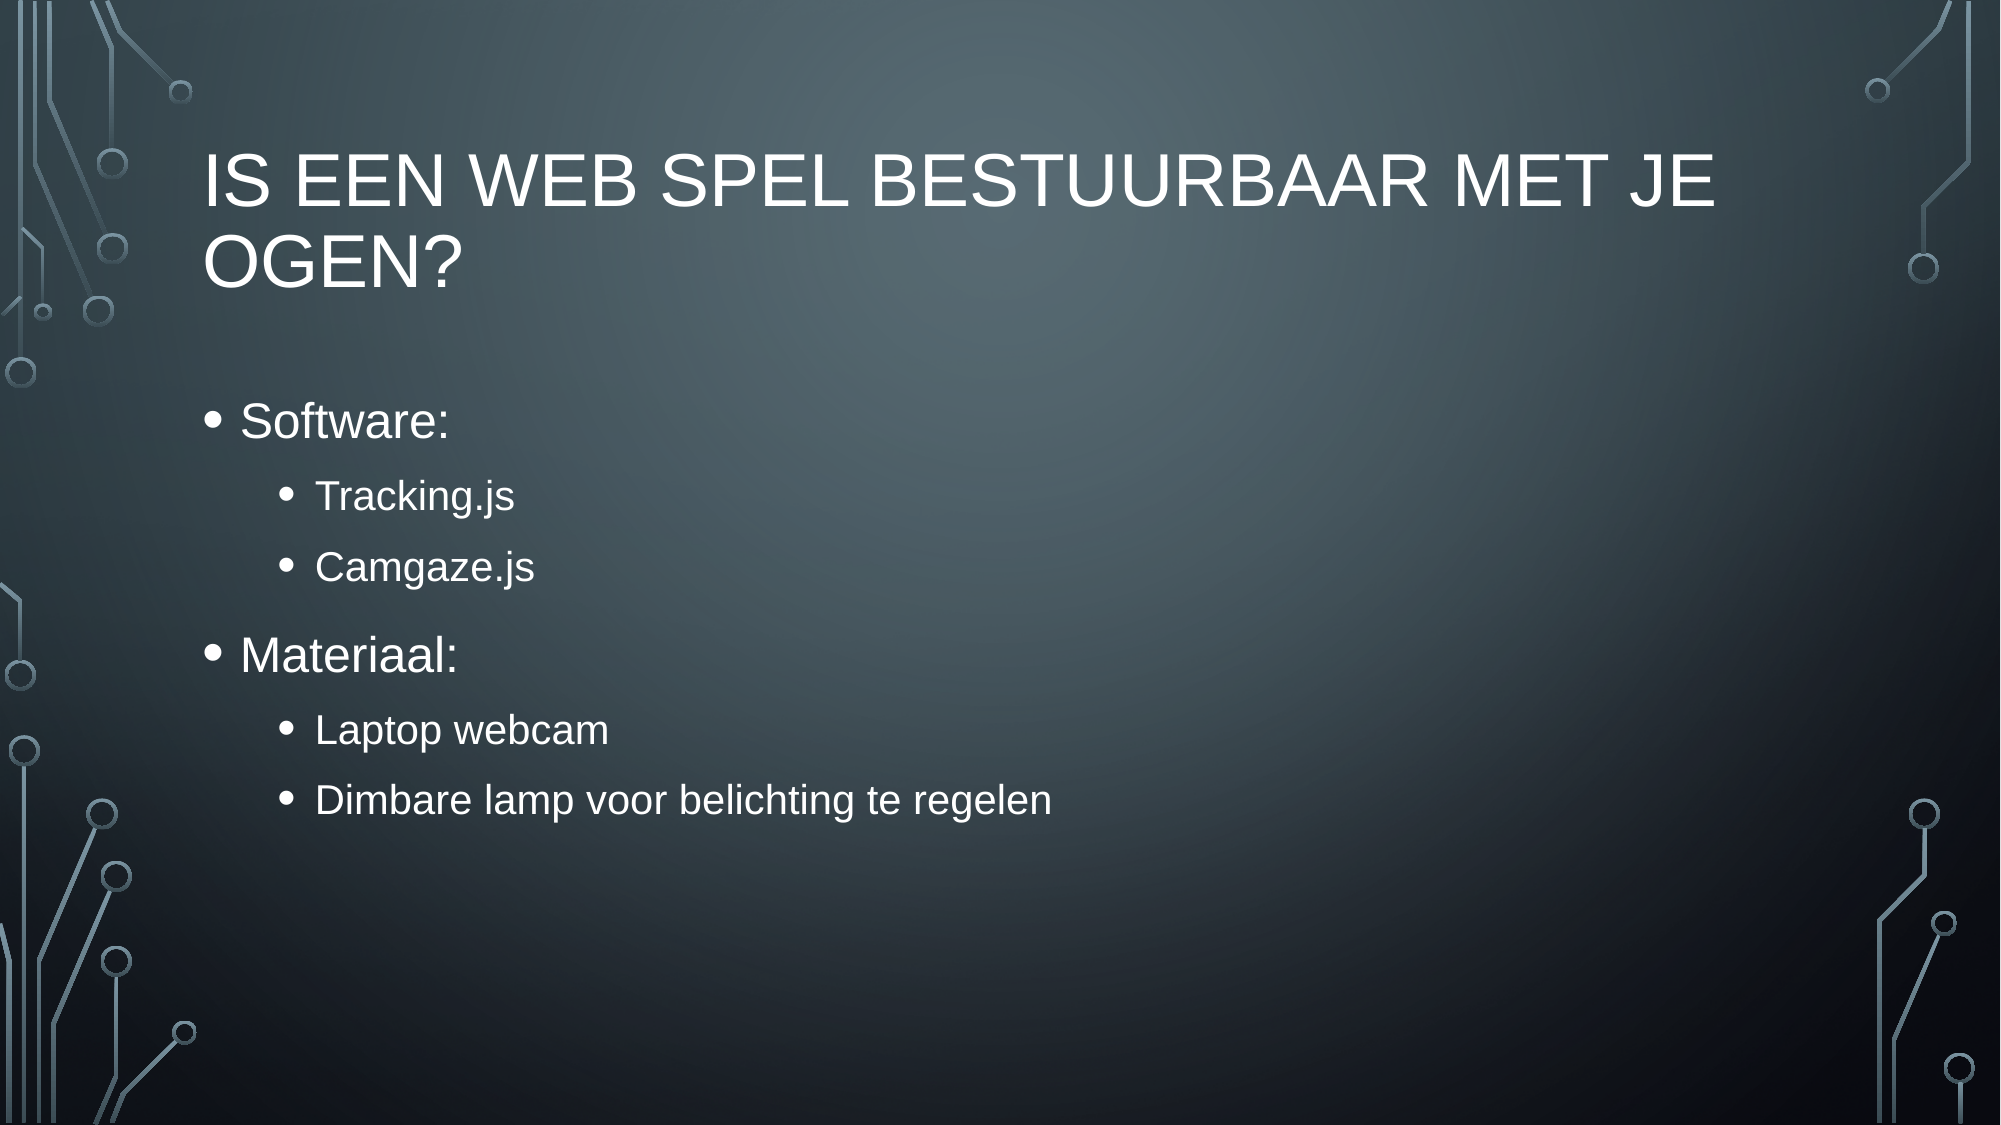

# Is een web spel bestuurbaar met je ogen?
Software:
Tracking.js
Camgaze.js
Materiaal:
Laptop webcam
Dimbare lamp voor belichting te regelen